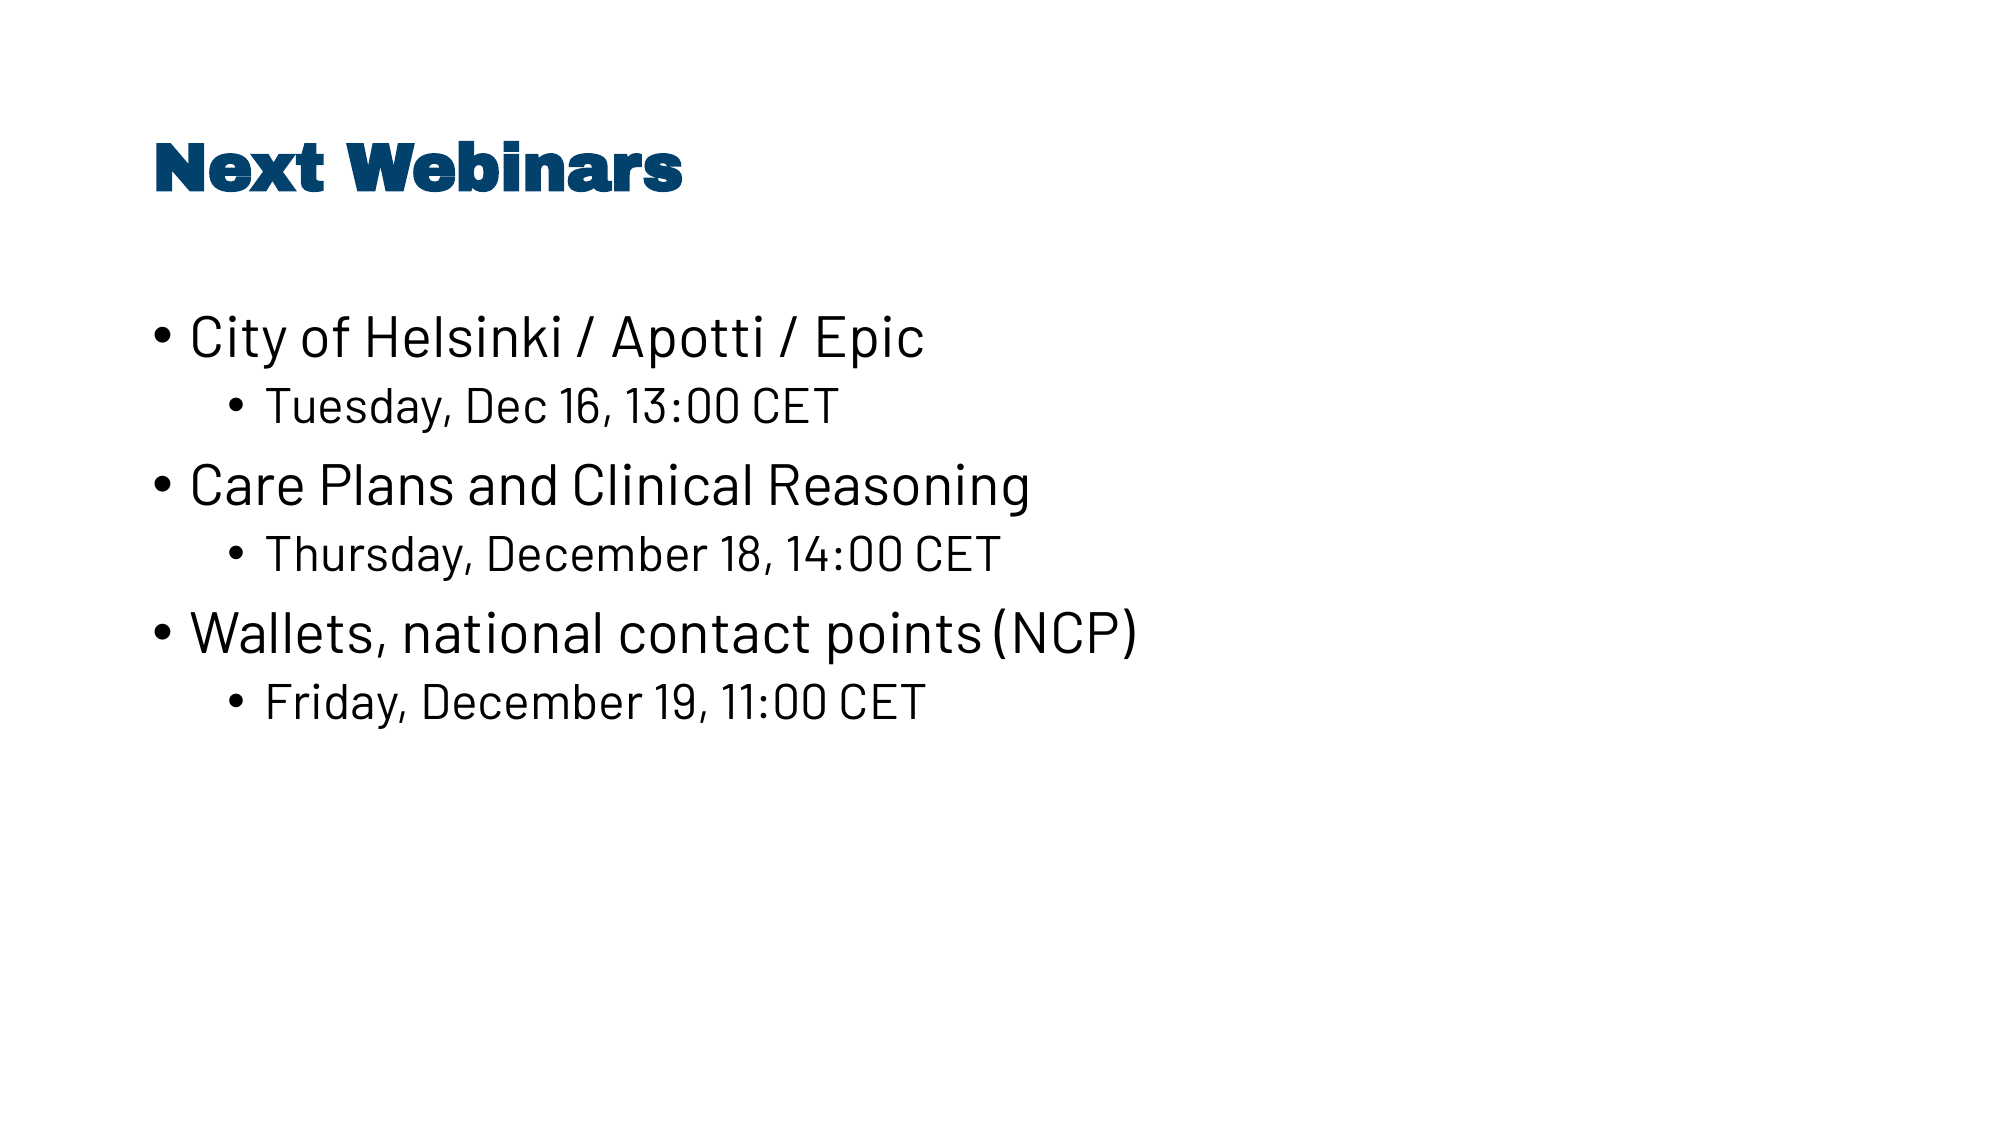

# Next Webinars
City of Helsinki / Apotti / Epic
Tuesday, Dec 16, 13:00 CET
Care Plans and Clinical Reasoning
Thursday, December 18, 14:00 CET
Wallets, national contact points (NCP)
Friday, December 19, 11:00 CET